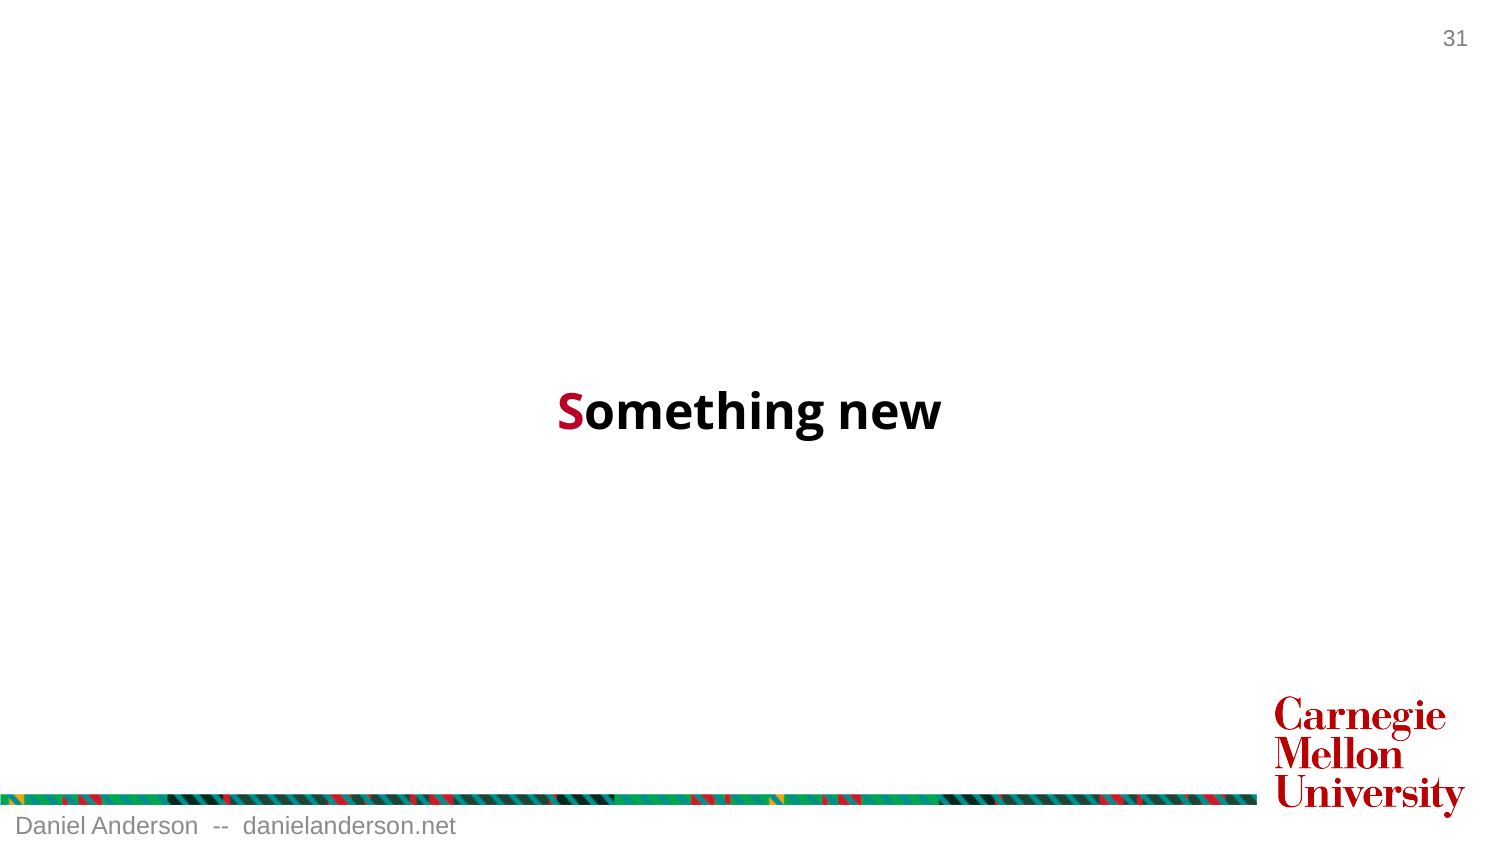

# Something new
Daniel Anderson  --  danielanderson.net